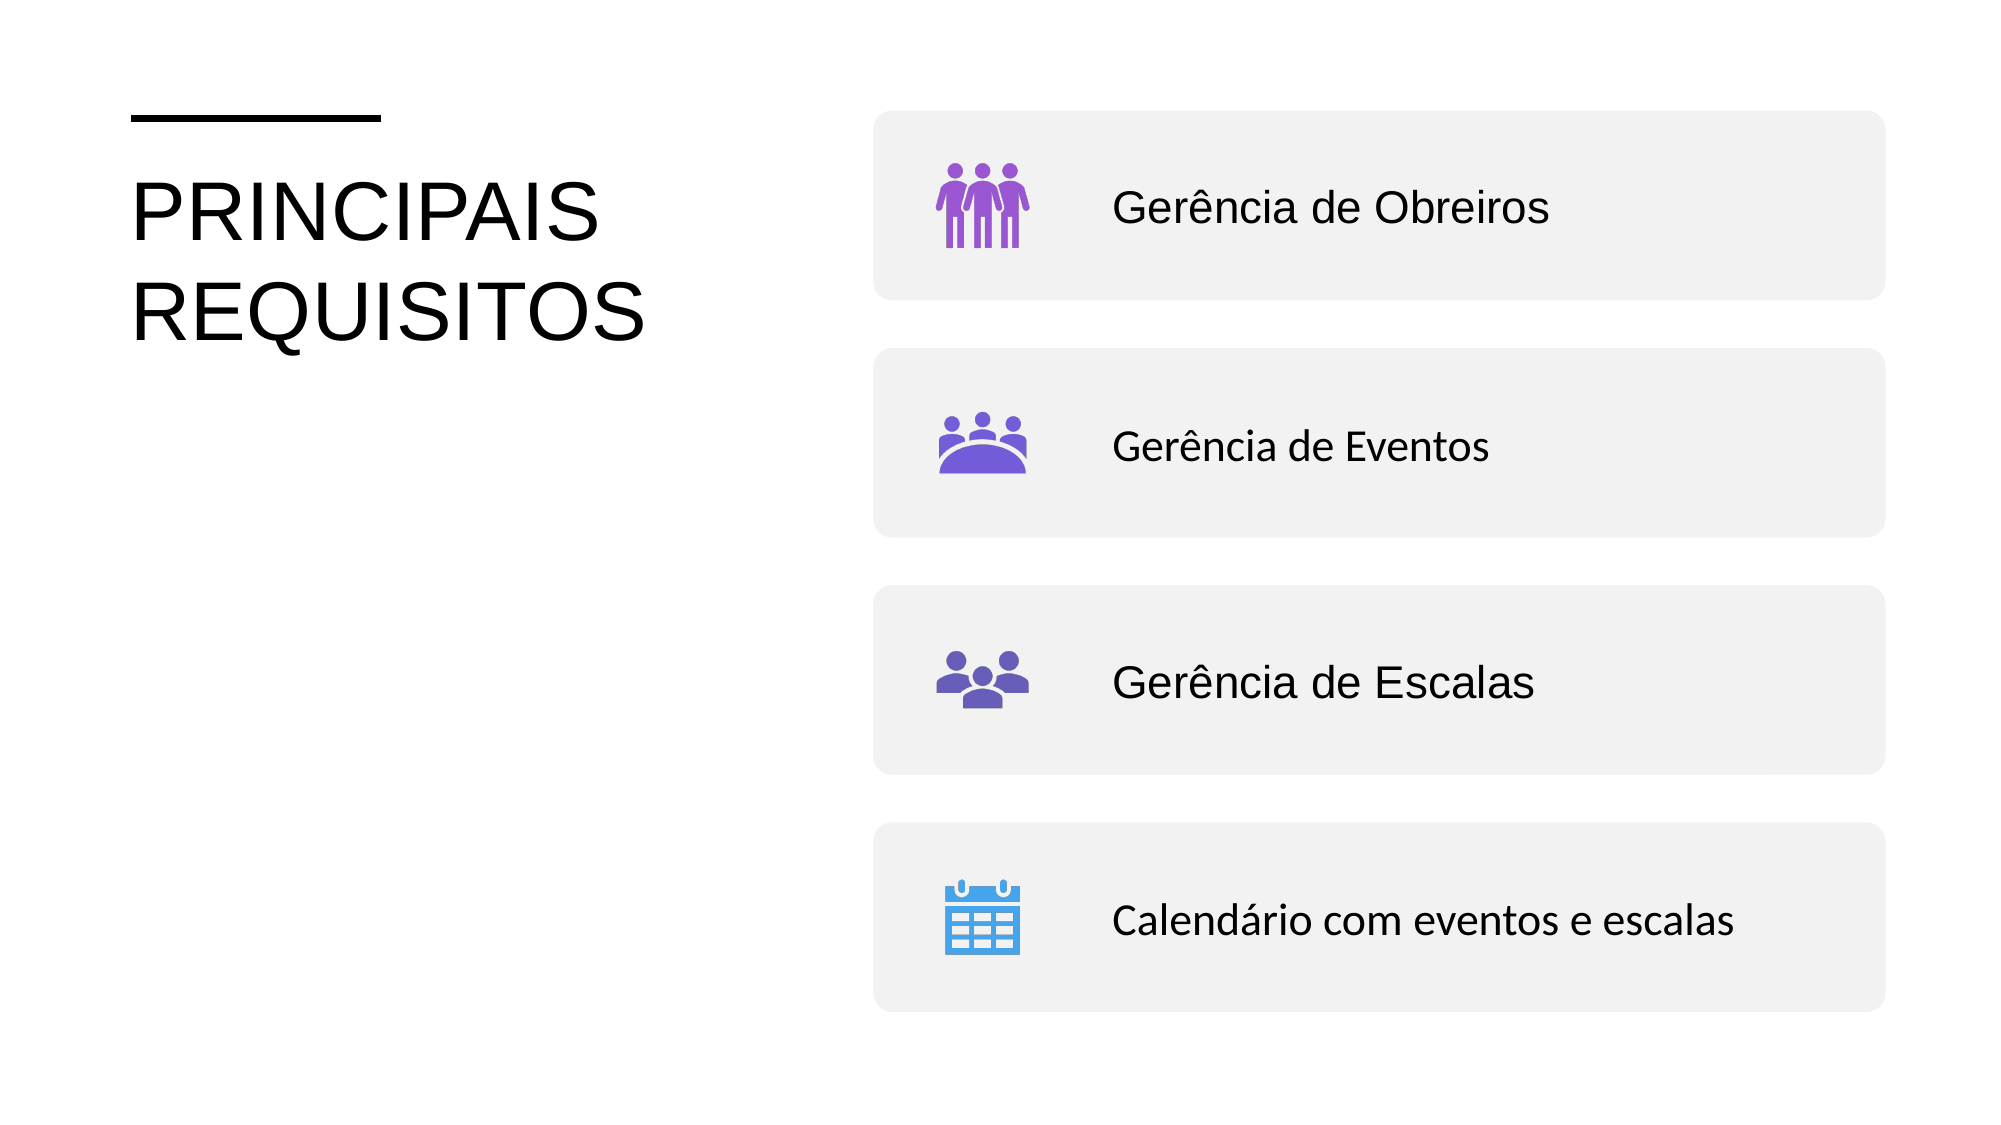

Gerência de Obreiros
Gerência de Eventos
Gerência de Escalas
Calendário com eventos e escalas
# Principais requisitos